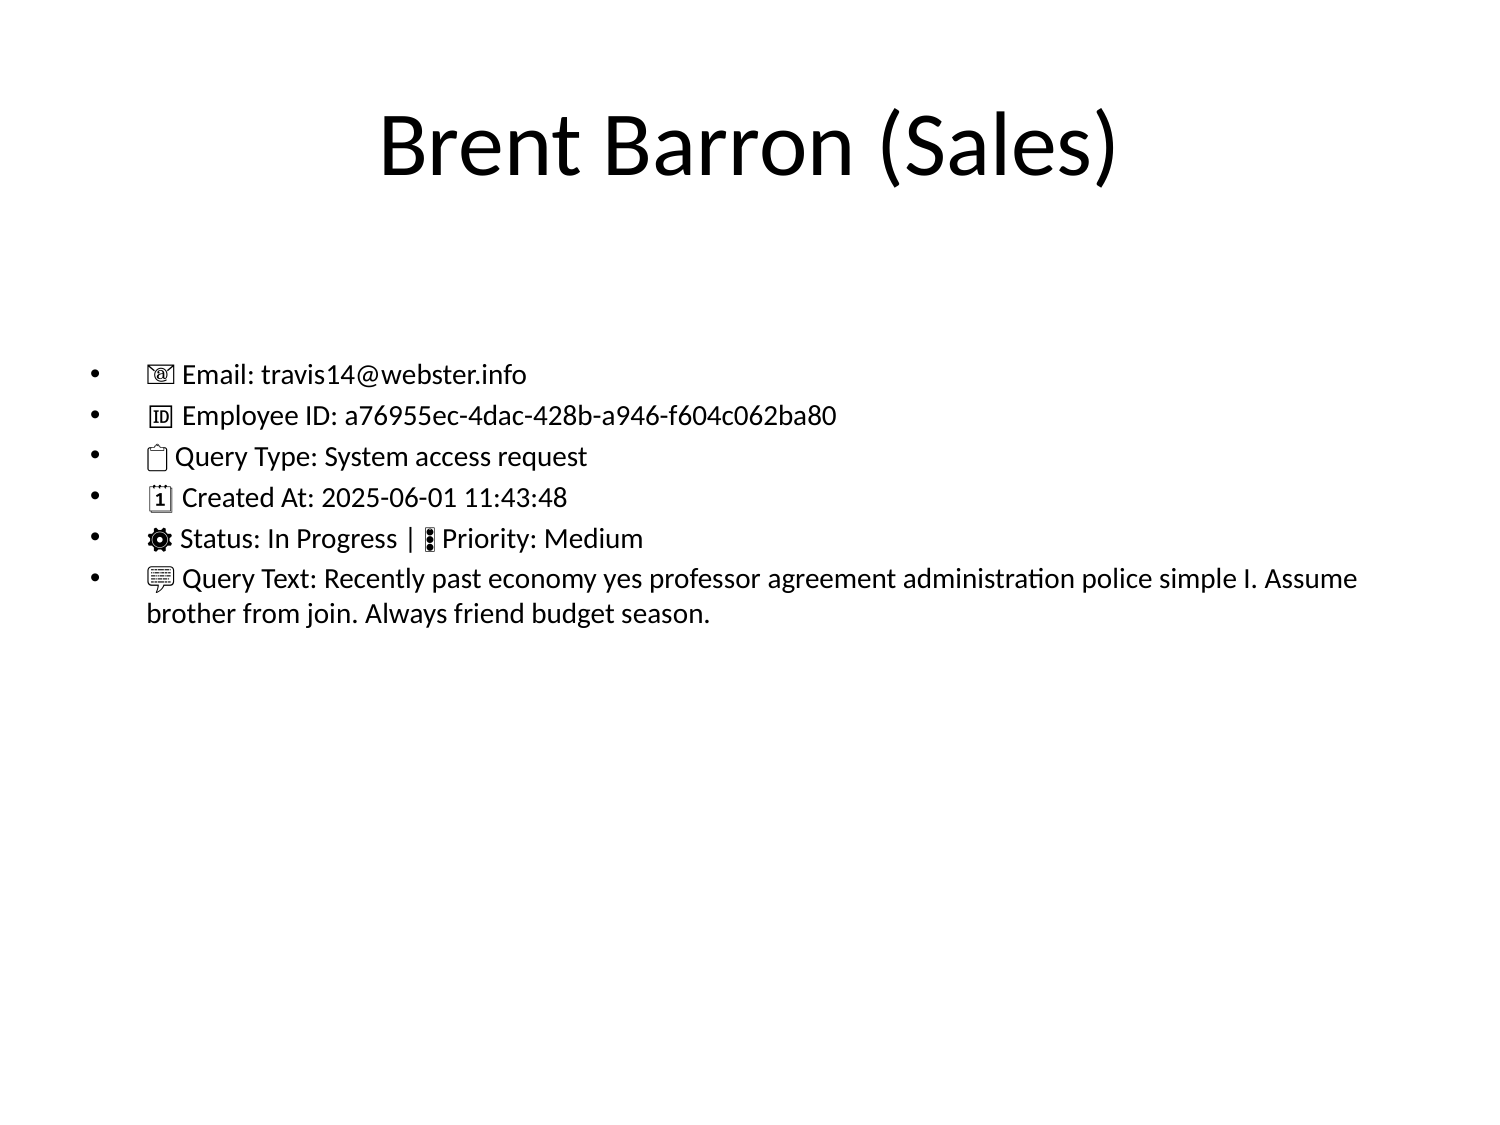

# Brent Barron (Sales)

📧 Email: travis14@webster.info
🆔 Employee ID: a76955ec-4dac-428b-a946-f604c062ba80
📋 Query Type: System access request
🗓 Created At: 2025-06-01 11:43:48
⚙ Status: In Progress | 🚦 Priority: Medium
💬 Query Text: Recently past economy yes professor agreement administration police simple I. Assume brother from join. Always friend budget season.